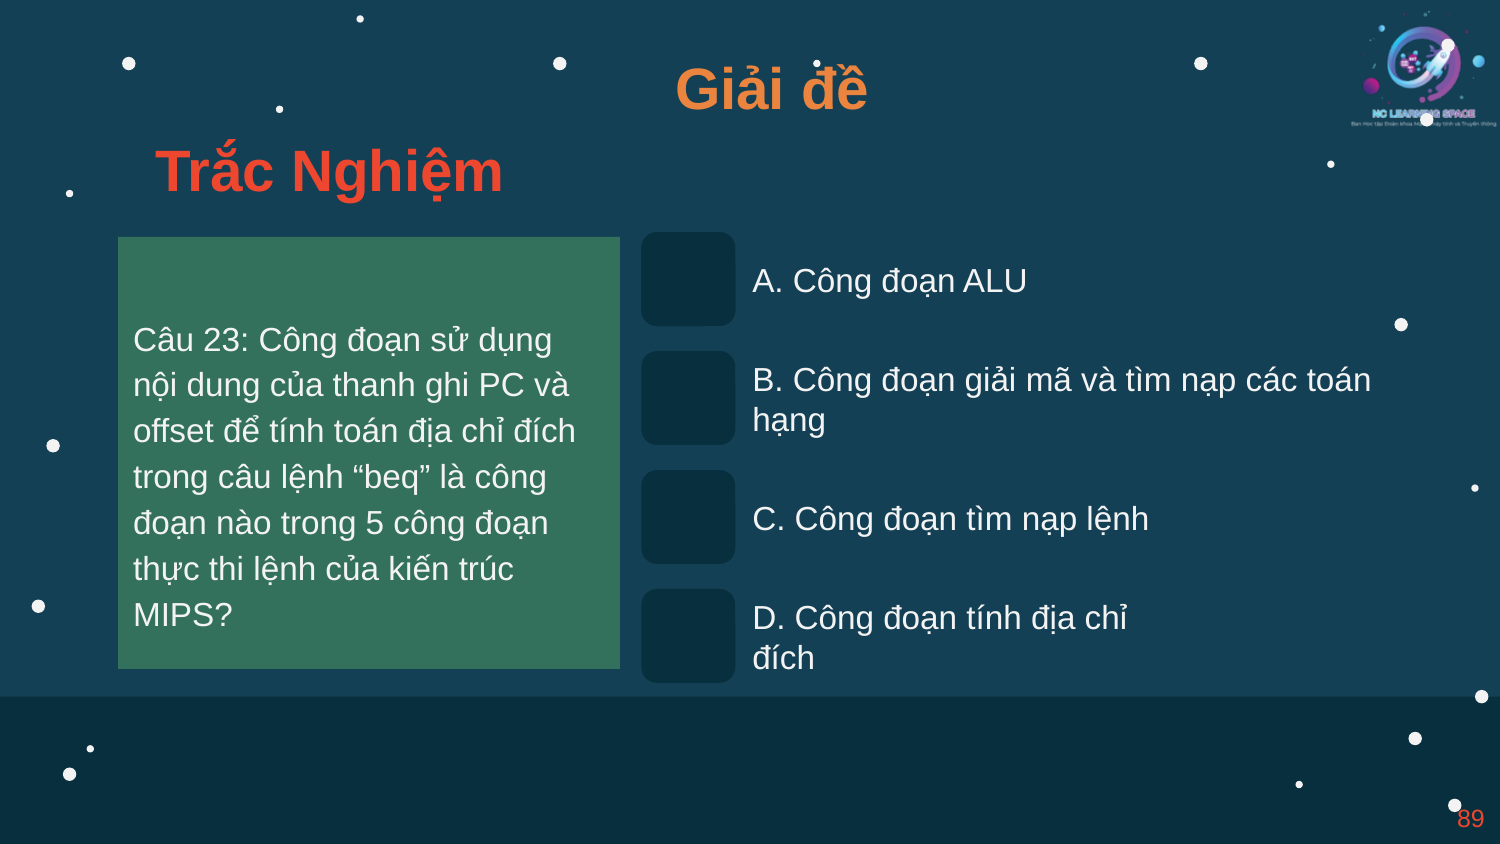

Giải đề
Trắc Nghiệm

Câu 23: Công đoạn sử dụng nội dung của thanh ghi PC và offset để tính toán địa chỉ đích trong câu lệnh “beq” là công đoạn nào trong 5 công đoạn thực thi lệnh của kiến trúc MIPS?
A. Công đoạn ALU

B. Công đoạn giải mã và tìm nạp các toán hạng

C. Công đoạn tìm nạp lệnh

D. Công đoạn tính địa chỉ đích
89